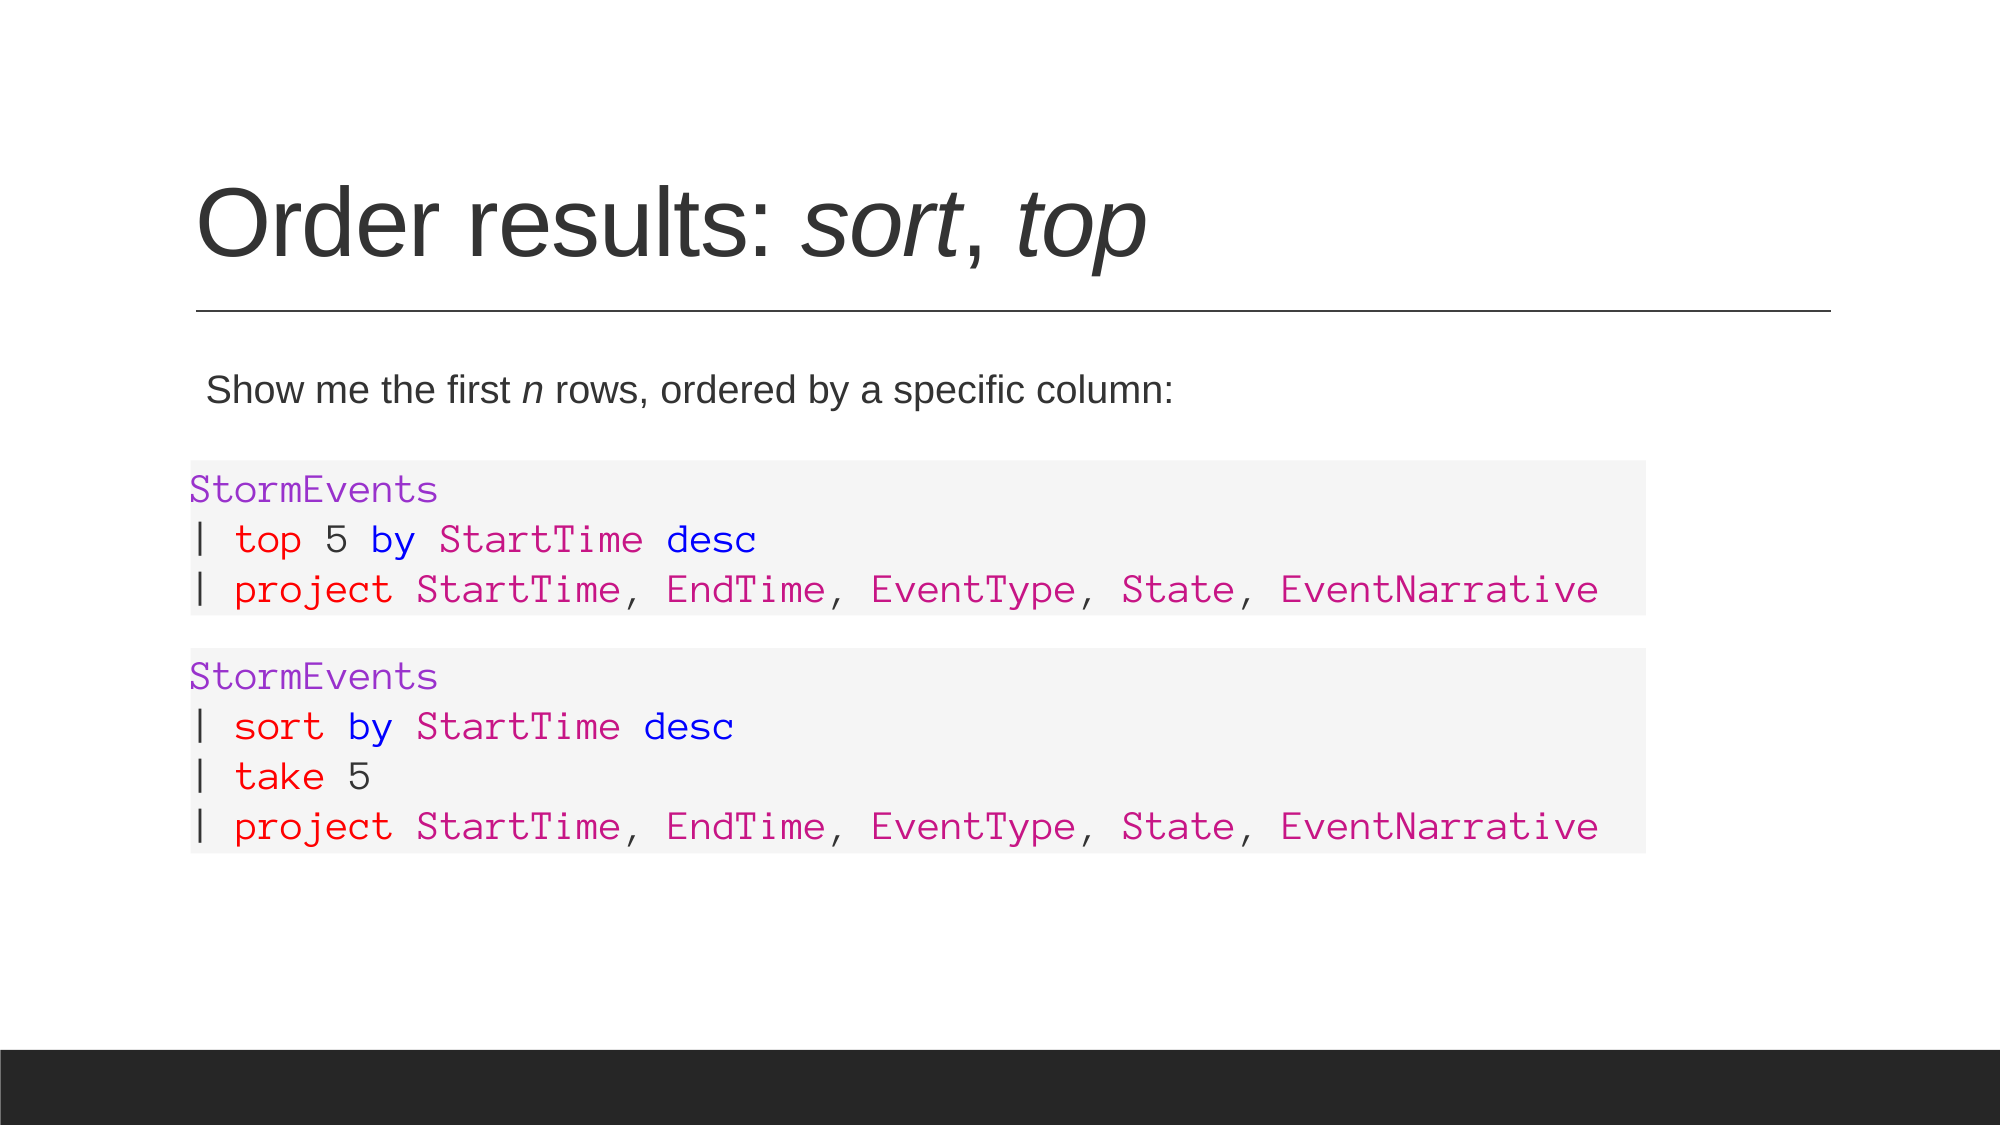

# Order results: sort, top
Show me the first n rows, ordered by a specific column:
StormEvents
| top 5 by StartTime desc
| project StartTime, EndTime, EventType, State, EventNarrative
StormEvents
| sort by StartTime desc
| take 5
| project StartTime, EndTime, EventType, State, EventNarrative